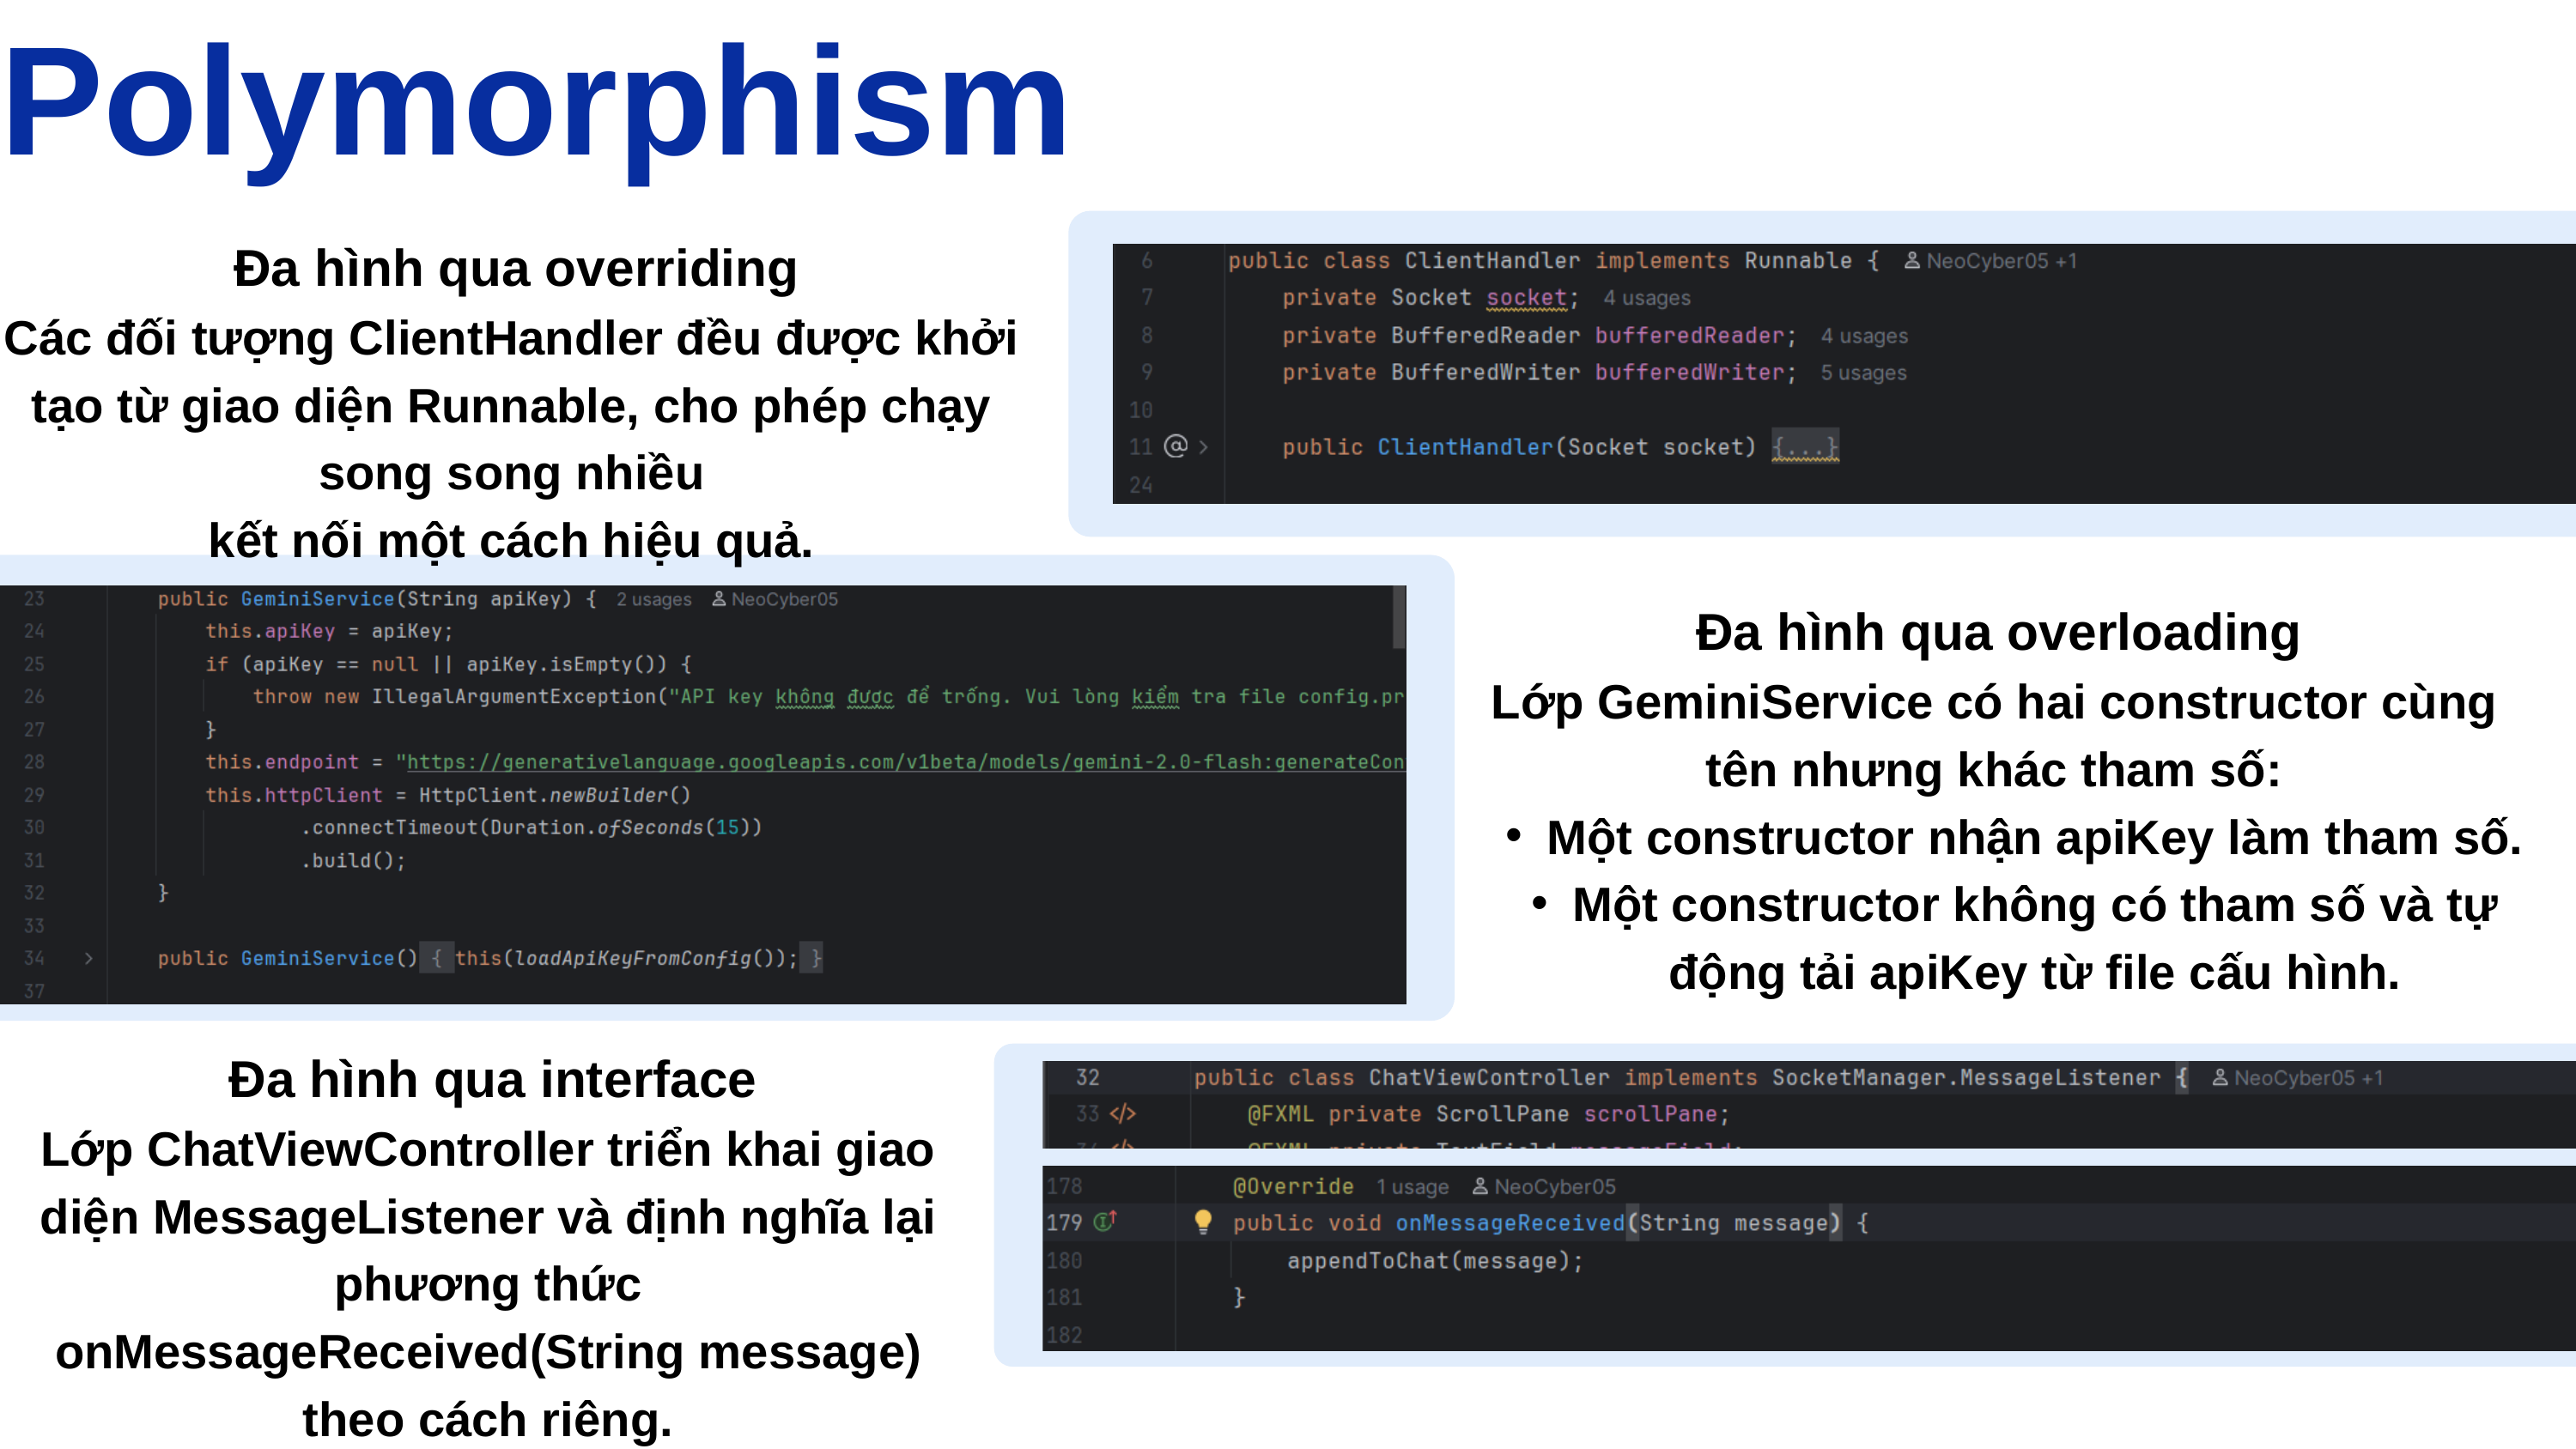

Polymorphism

 Đa hình qua overriding
Các đối tượng ClientHandler đều được khởi tạo từ giao diện Runnable, cho phép chạy song song nhiều
kết nối một cách hiệu quả.

 Đa hình qua overloading
Lớp GeminiService có hai constructor cùng tên nhưng khác tham số:
Một constructor nhận apiKey làm tham số.
Một constructor không có tham số và tự động tải apiKey từ file cấu hình.
 Đa hình qua interface
Lớp ChatViewController triển khai giao diện MessageListener và định nghĩa lại phương thức onMessageReceived(String message) theo cách riêng.